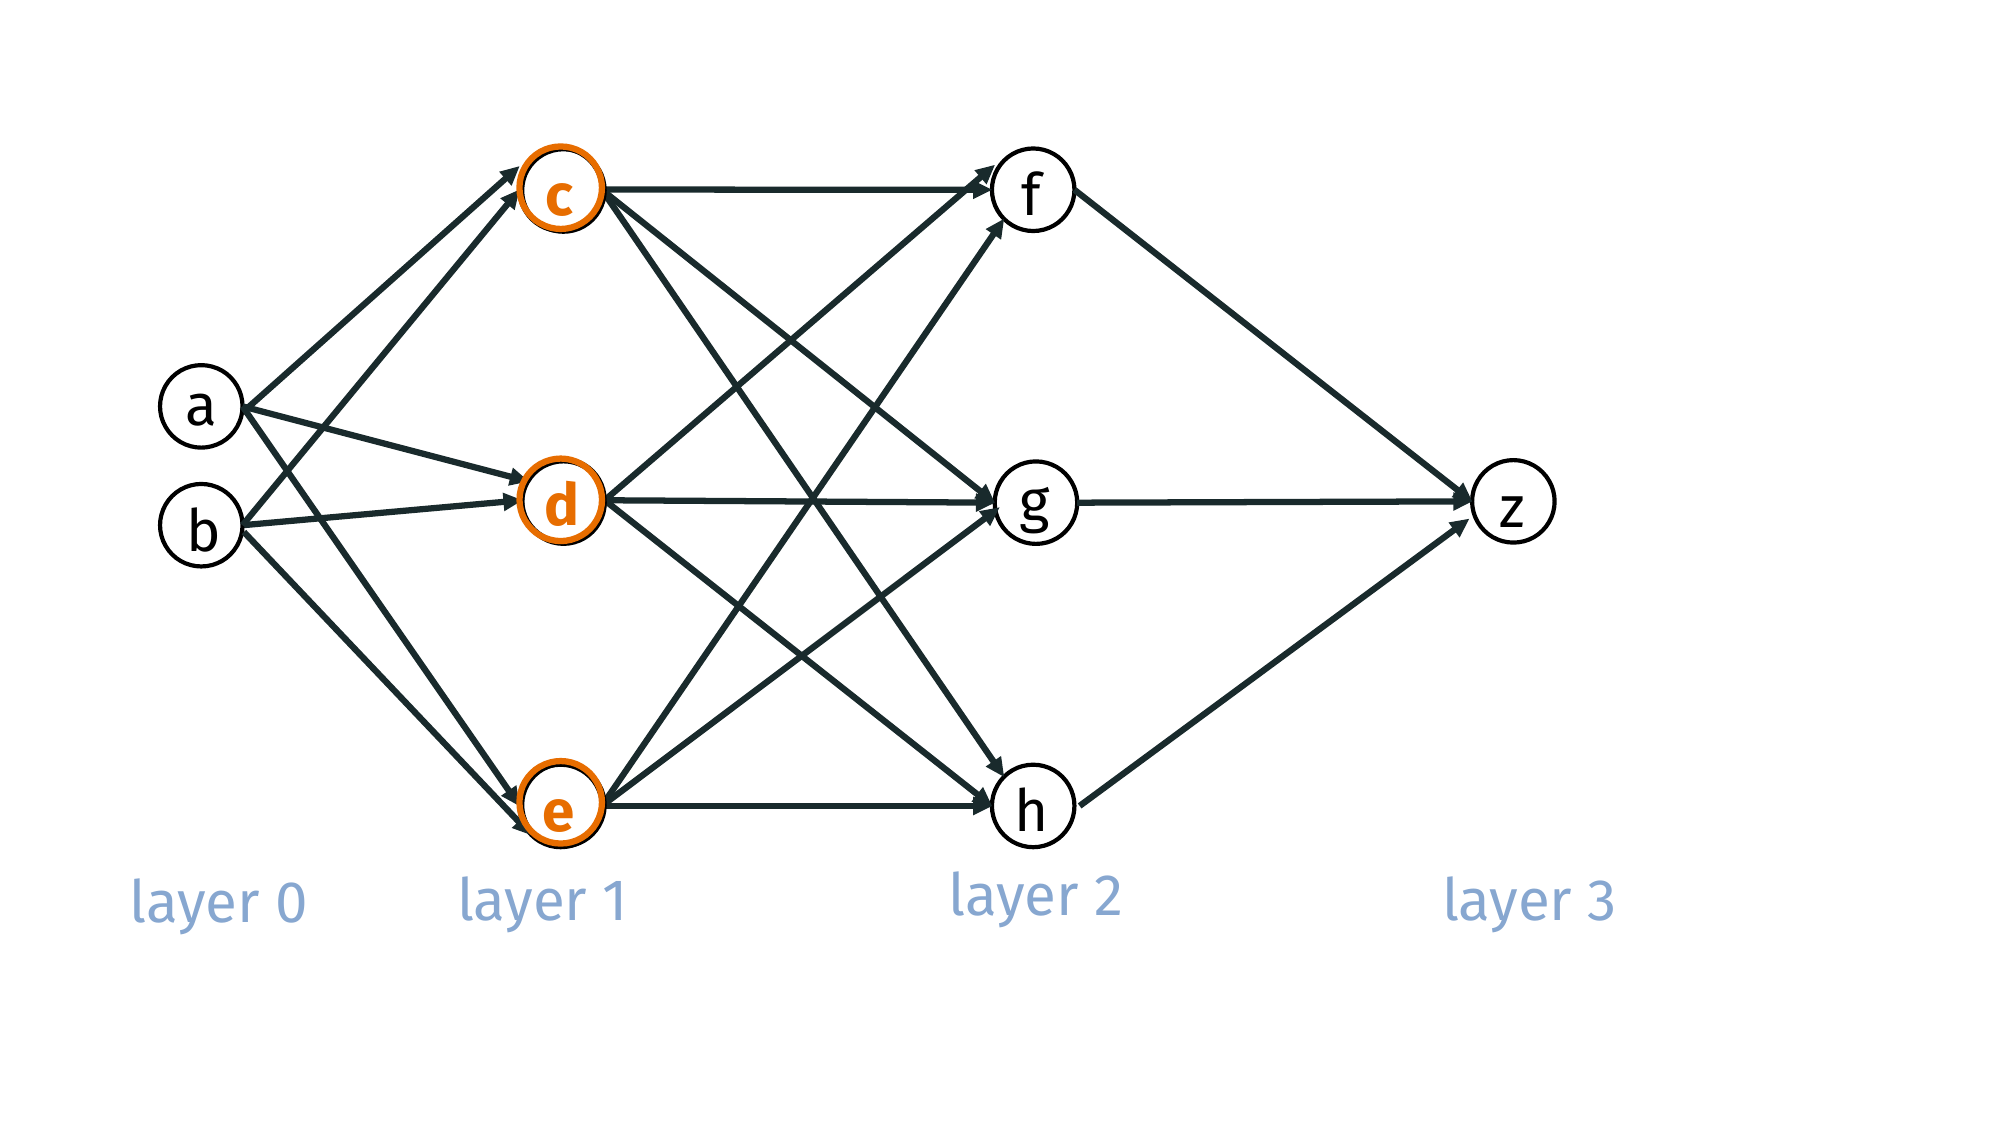

c
f
a

g

d

z

b

e
h
layer 2
layer 1
layer 3
layer 0